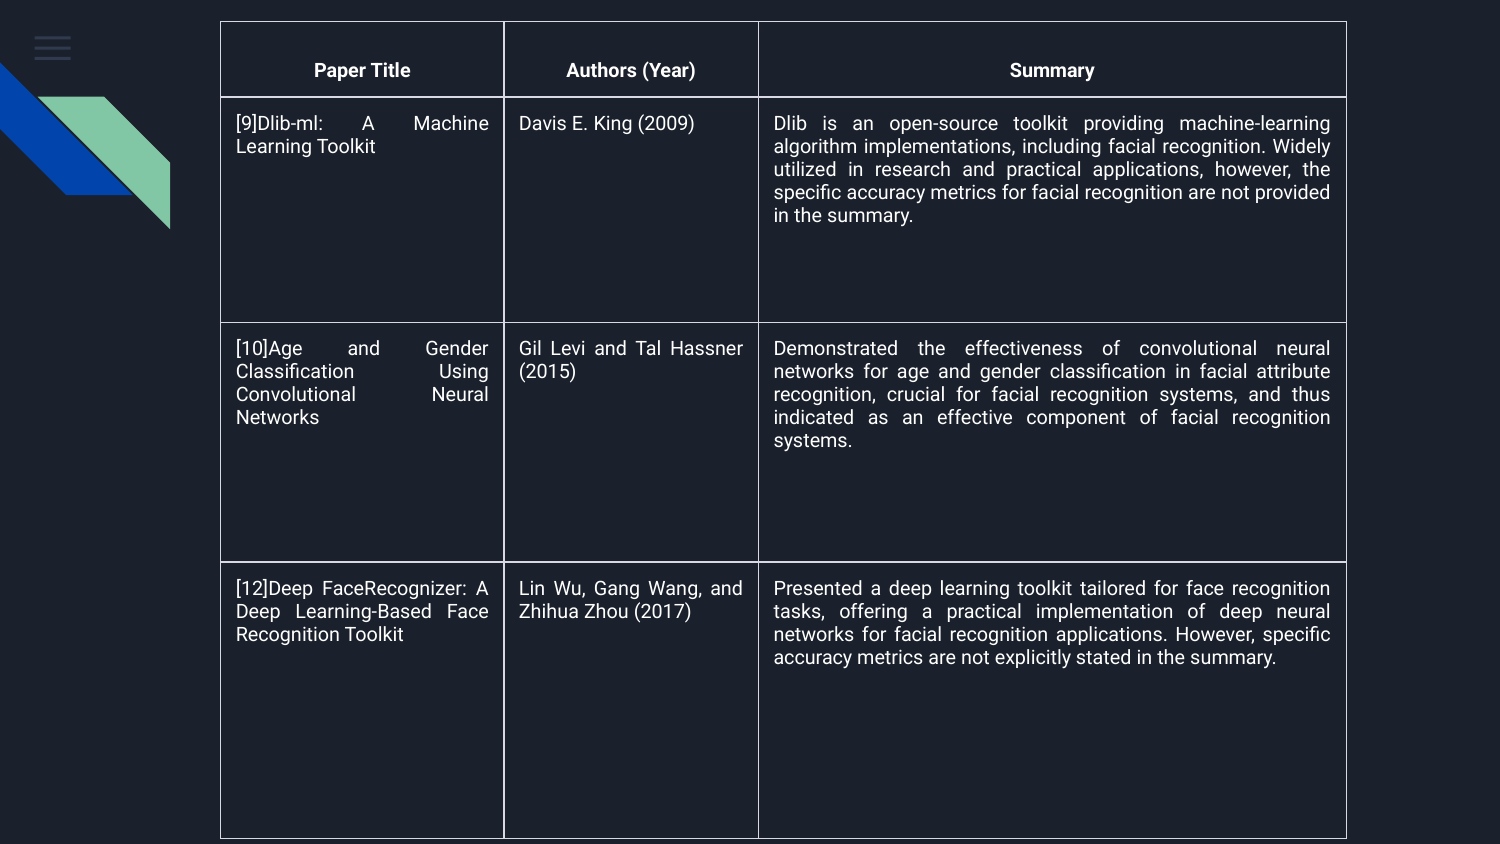

| Paper Title | Authors (Year) | Summary |
| --- | --- | --- |
| [9]Dlib-ml: A Machine Learning Toolkit | Davis E. King (2009) | Dlib is an open-source toolkit providing machine-learning algorithm implementations, including facial recognition. Widely utilized in research and practical applications, however, the specific accuracy metrics for facial recognition are not provided in the summary. |
| [10]Age and Gender Classification Using Convolutional Neural Networks | Gil Levi and Tal Hassner (2015) | Demonstrated the effectiveness of convolutional neural networks for age and gender classification in facial attribute recognition, crucial for facial recognition systems, and thus indicated as an effective component of facial recognition systems. |
| [12]Deep FaceRecognizer: A Deep Learning-Based Face Recognition Toolkit | Lin Wu, Gang Wang, and Zhihua Zhou (2017) | Presented a deep learning toolkit tailored for face recognition tasks, offering a practical implementation of deep neural networks for facial recognition applications. However, specific accuracy metrics are not explicitly stated in the summary. |